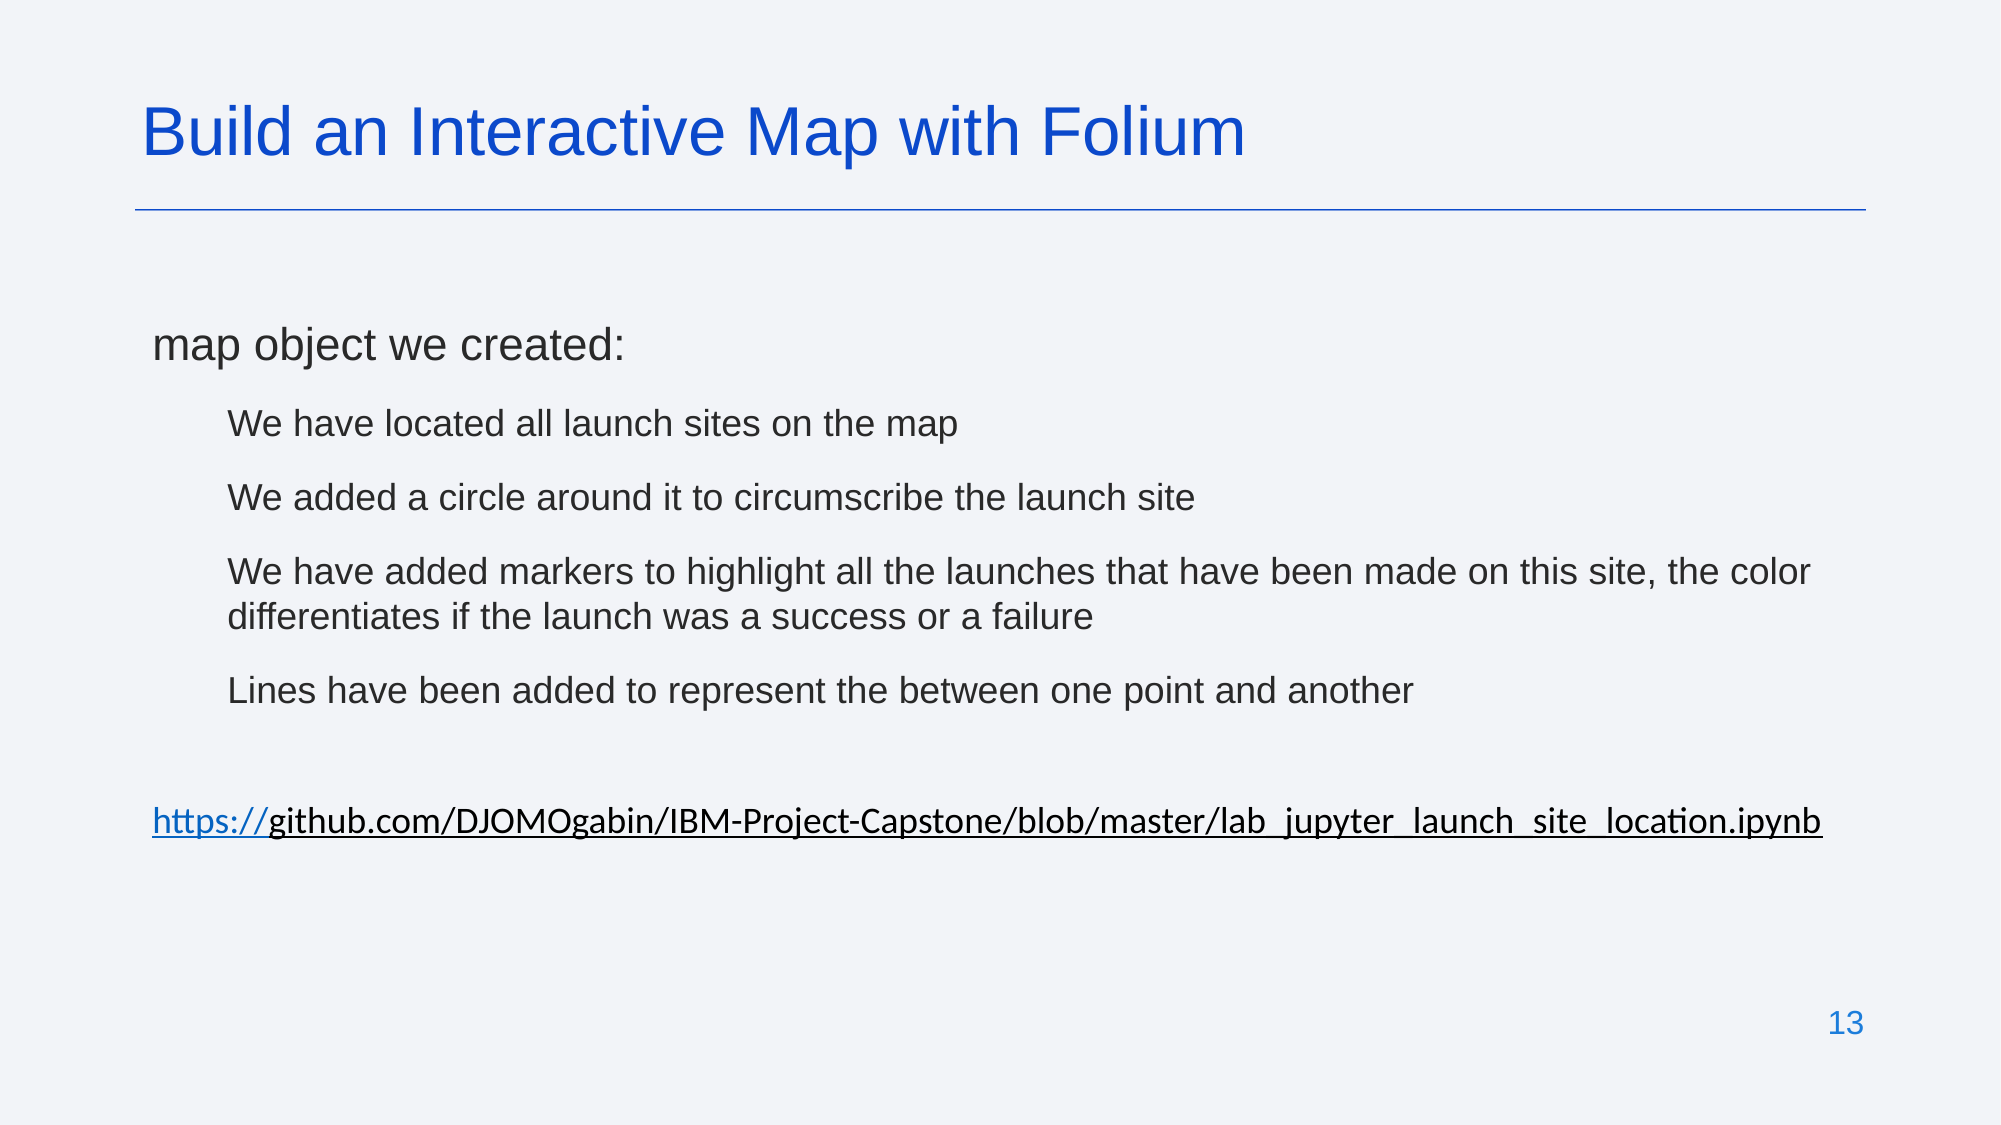

Build an Interactive Map with Folium
map object we created:
We have located all launch sites on the map
We added a circle around it to circumscribe the launch site
We have added markers to highlight all the launches that have been made on this site, the color differentiates if the launch was a success or a failure
Lines have been added to represent the between one point and another

https://github.com/DJOMOgabin/IBM-Project-Capstone/blob/master/lab_jupyter_launch_site_location.ipynb

13